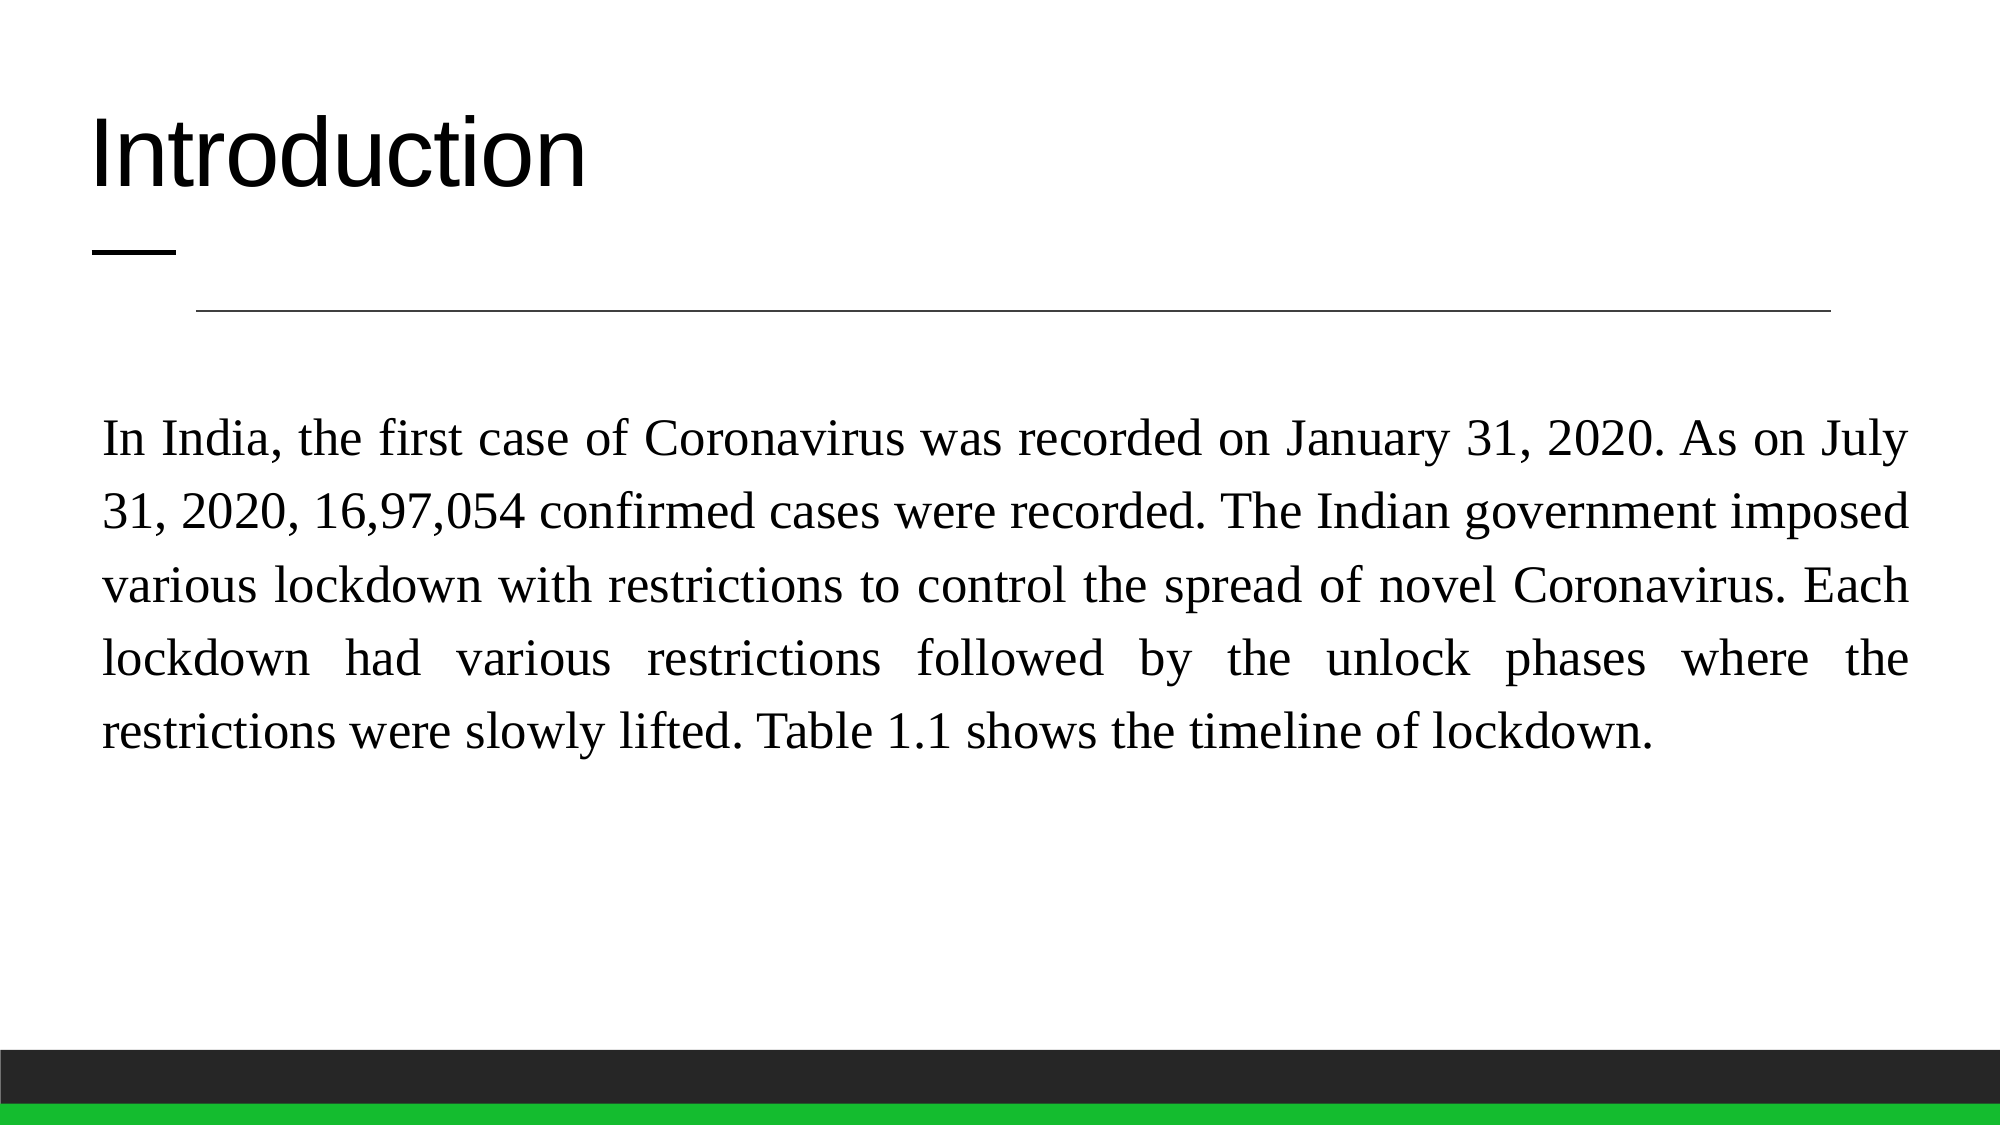

# Introduction
In India, the first case of Coronavirus was recorded on January 31, 2020. As on July 31, 2020, 16,97,054 confirmed cases were recorded. The Indian government imposed various lockdown with restrictions to control the spread of novel Coronavirus. Each lockdown had various restrictions followed by the unlock phases where the restrictions were slowly lifted. Table 1.1 shows the timeline of lockdown.